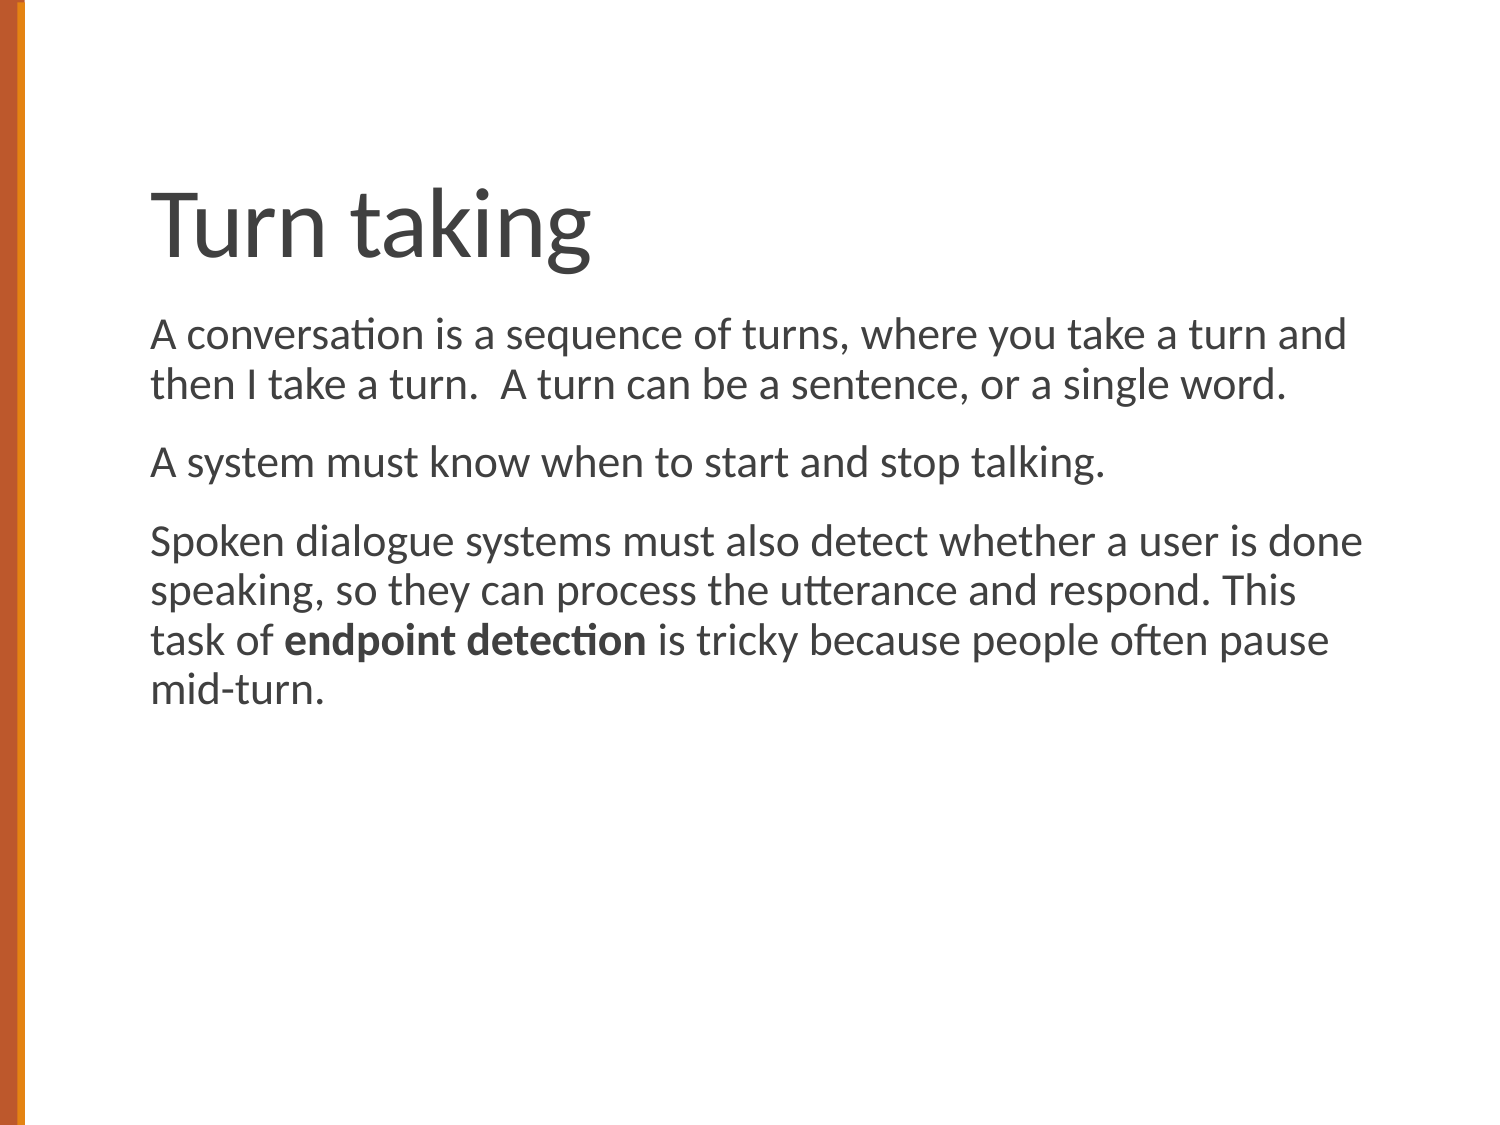

# Turn taking
A conversation is a sequence of turns, where you take a turn and then I take a turn.  A turn can be a sentence, or a single word.
A system must know when to start and stop talking.
Spoken dialogue systems must also detect whether a user is done speaking, so they can process the utterance and respond. This task of endpoint detection is tricky because people often pause mid-turn.